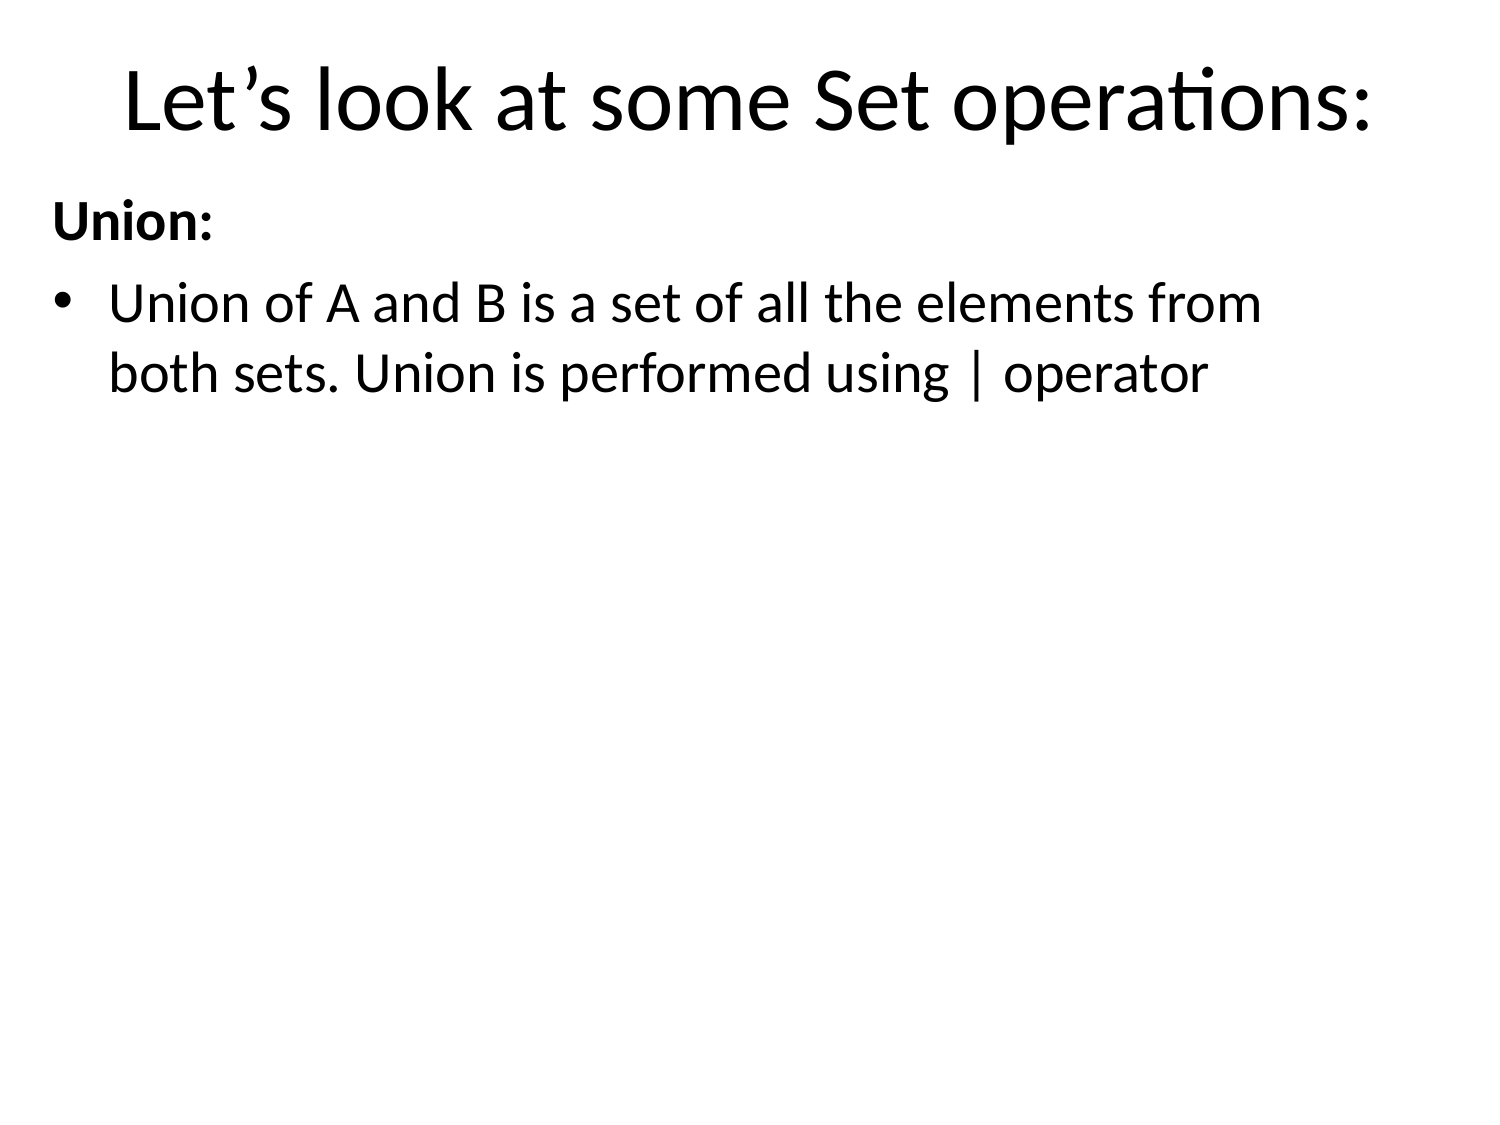

# Let’s look at some Set operations:
Union:
Union of A and B is a set of all the elements from both sets. Union is performed using | operator